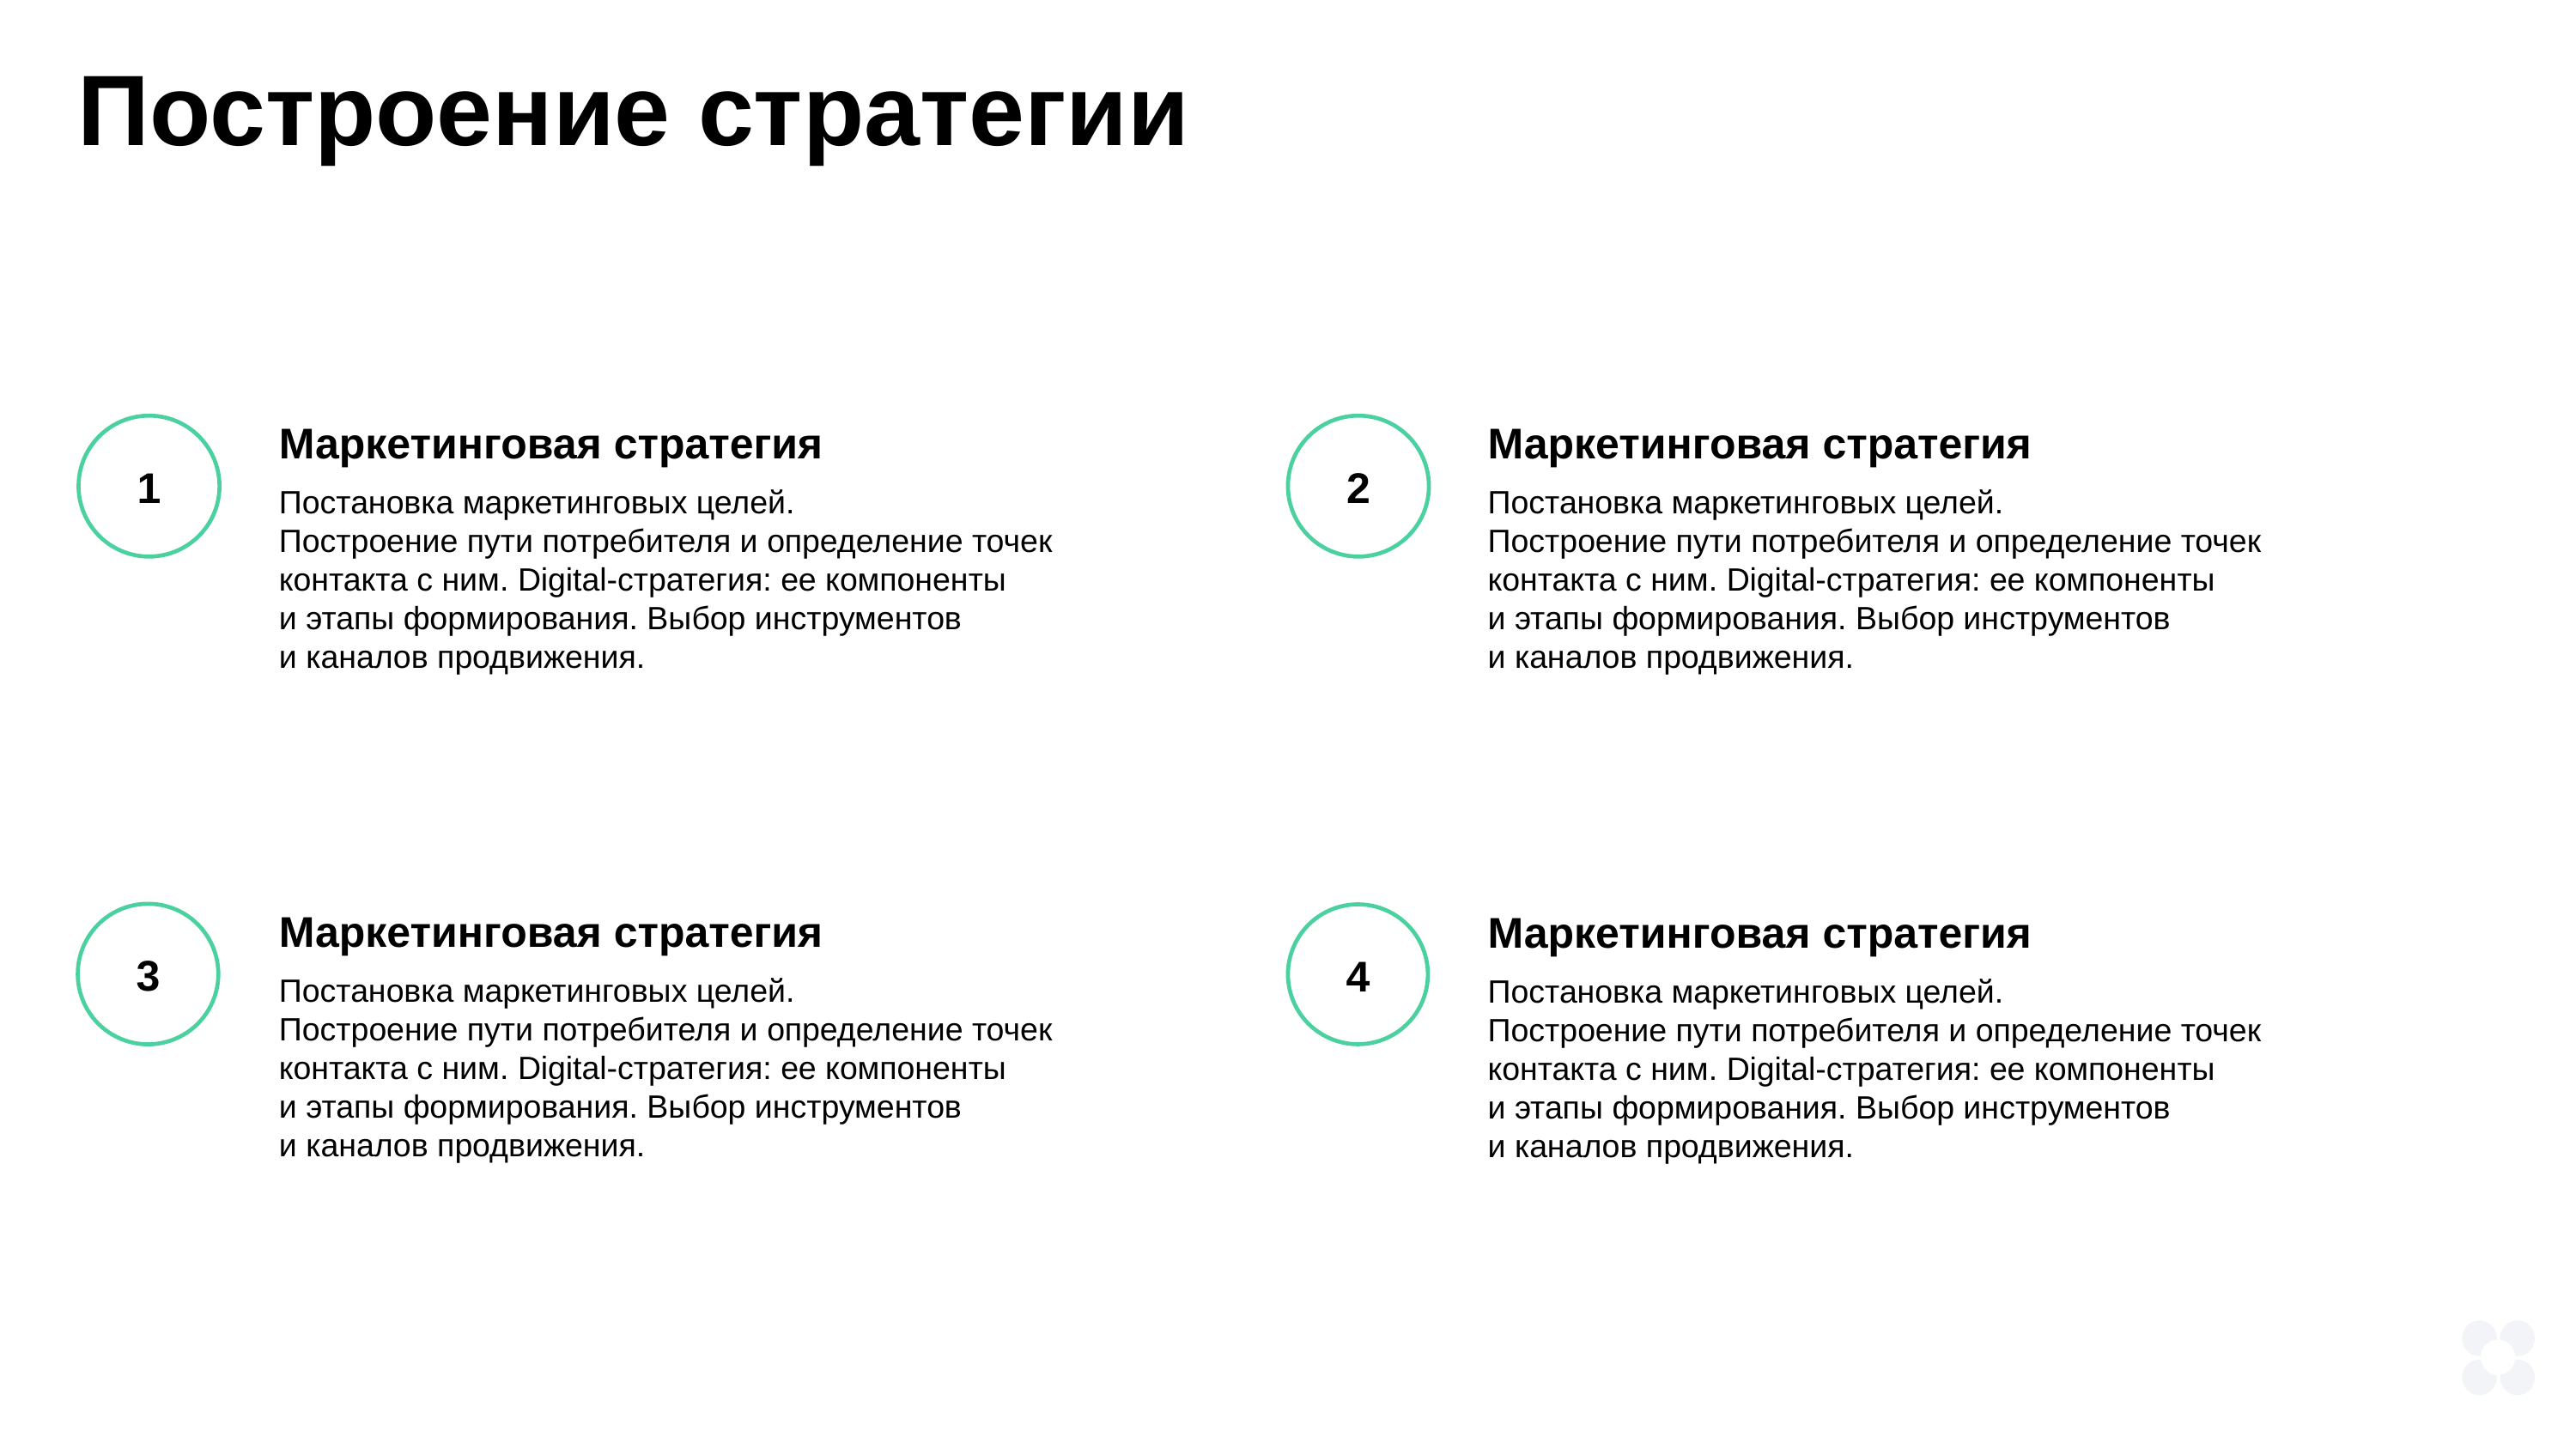

Построение стратегии
1
Маркетинговая стратегия
Постановка маркетинговых целей.
Построение пути потребителя и определение точек контакта с ним. Digital-стратегия: ее компоненты 	  и этапы формирования. Выбор инструментов             и каналов продвижения.

2
Маркетинговая стратегия
Постановка маркетинговых целей.
Построение пути потребителя и определение точек контакта с ним. Digital-стратегия: ее компоненты 	  и этапы формирования. Выбор инструментов             и каналов продвижения.

3
Маркетинговая стратегия
Постановка маркетинговых целей.
Построение пути потребителя и определение точек контакта с ним. Digital-стратегия: ее компоненты 	  и этапы формирования. Выбор инструментов             и каналов продвижения.

4
Маркетинговая стратегия
Постановка маркетинговых целей.
Построение пути потребителя и определение точек контакта с ним. Digital-стратегия: ее компоненты 	  и этапы формирования. Выбор инструментов             и каналов продвижения.